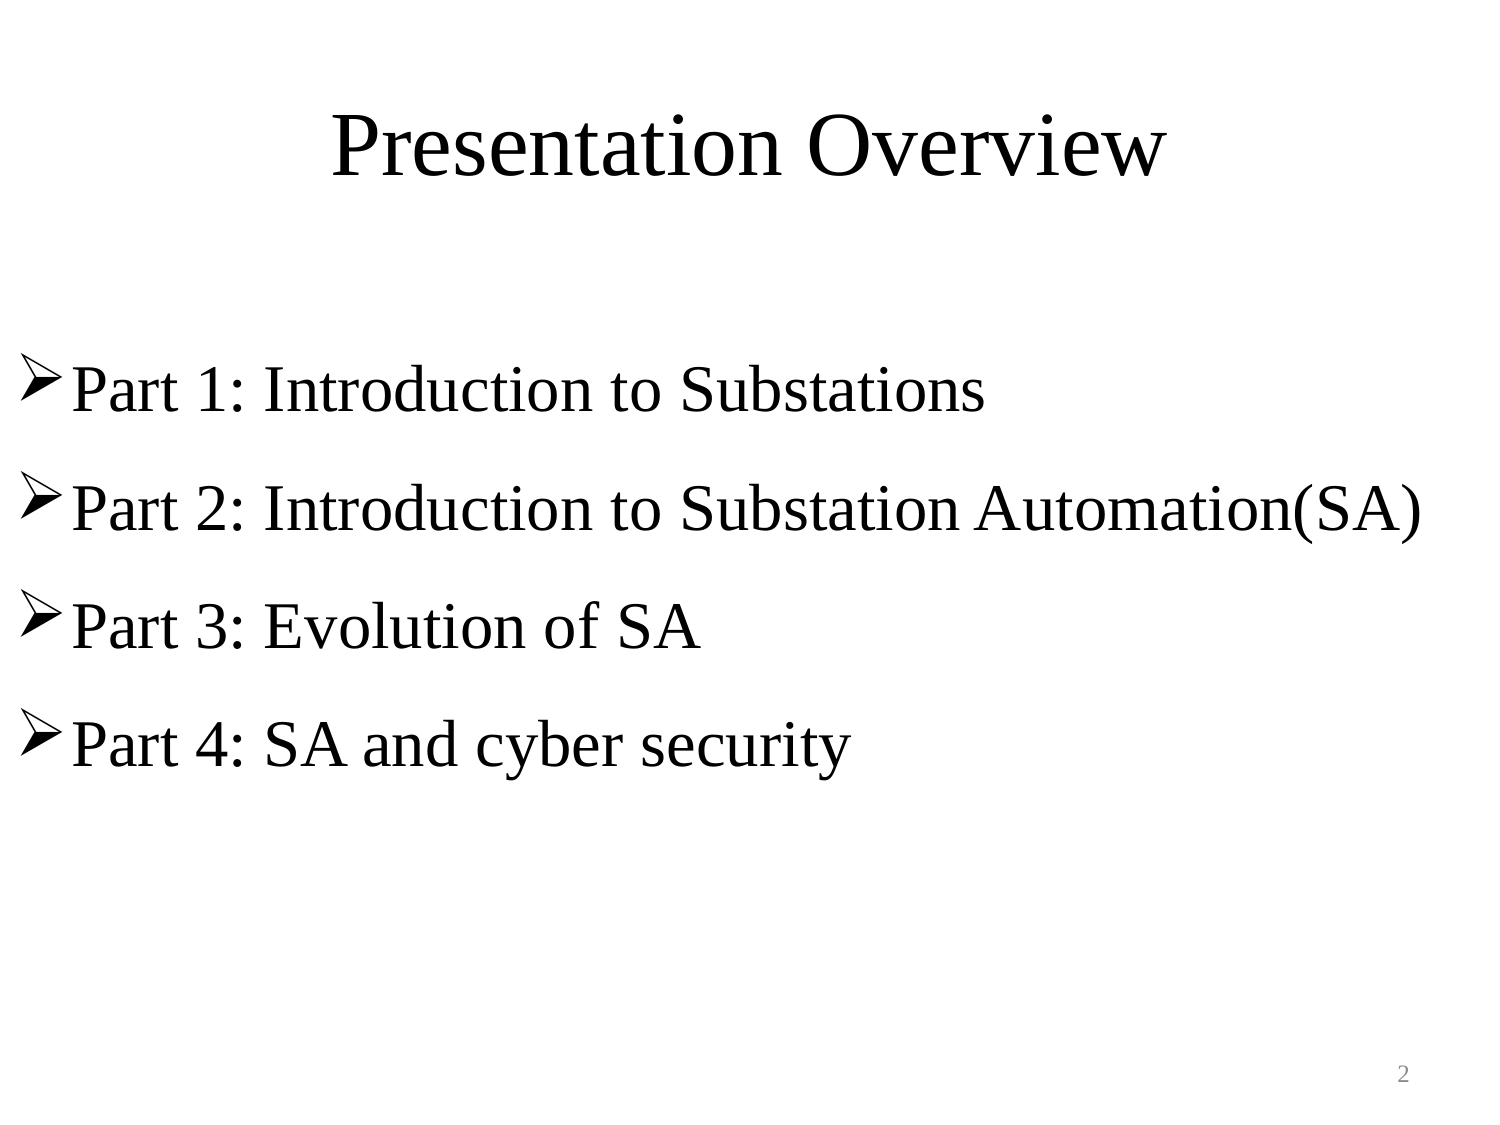

# Presentation Overview
Part 1: Introduction to Substations
Part 2: Introduction to Substation Automation(SA)
Part 3: Evolution of SA
Part 4: SA and cyber security
2